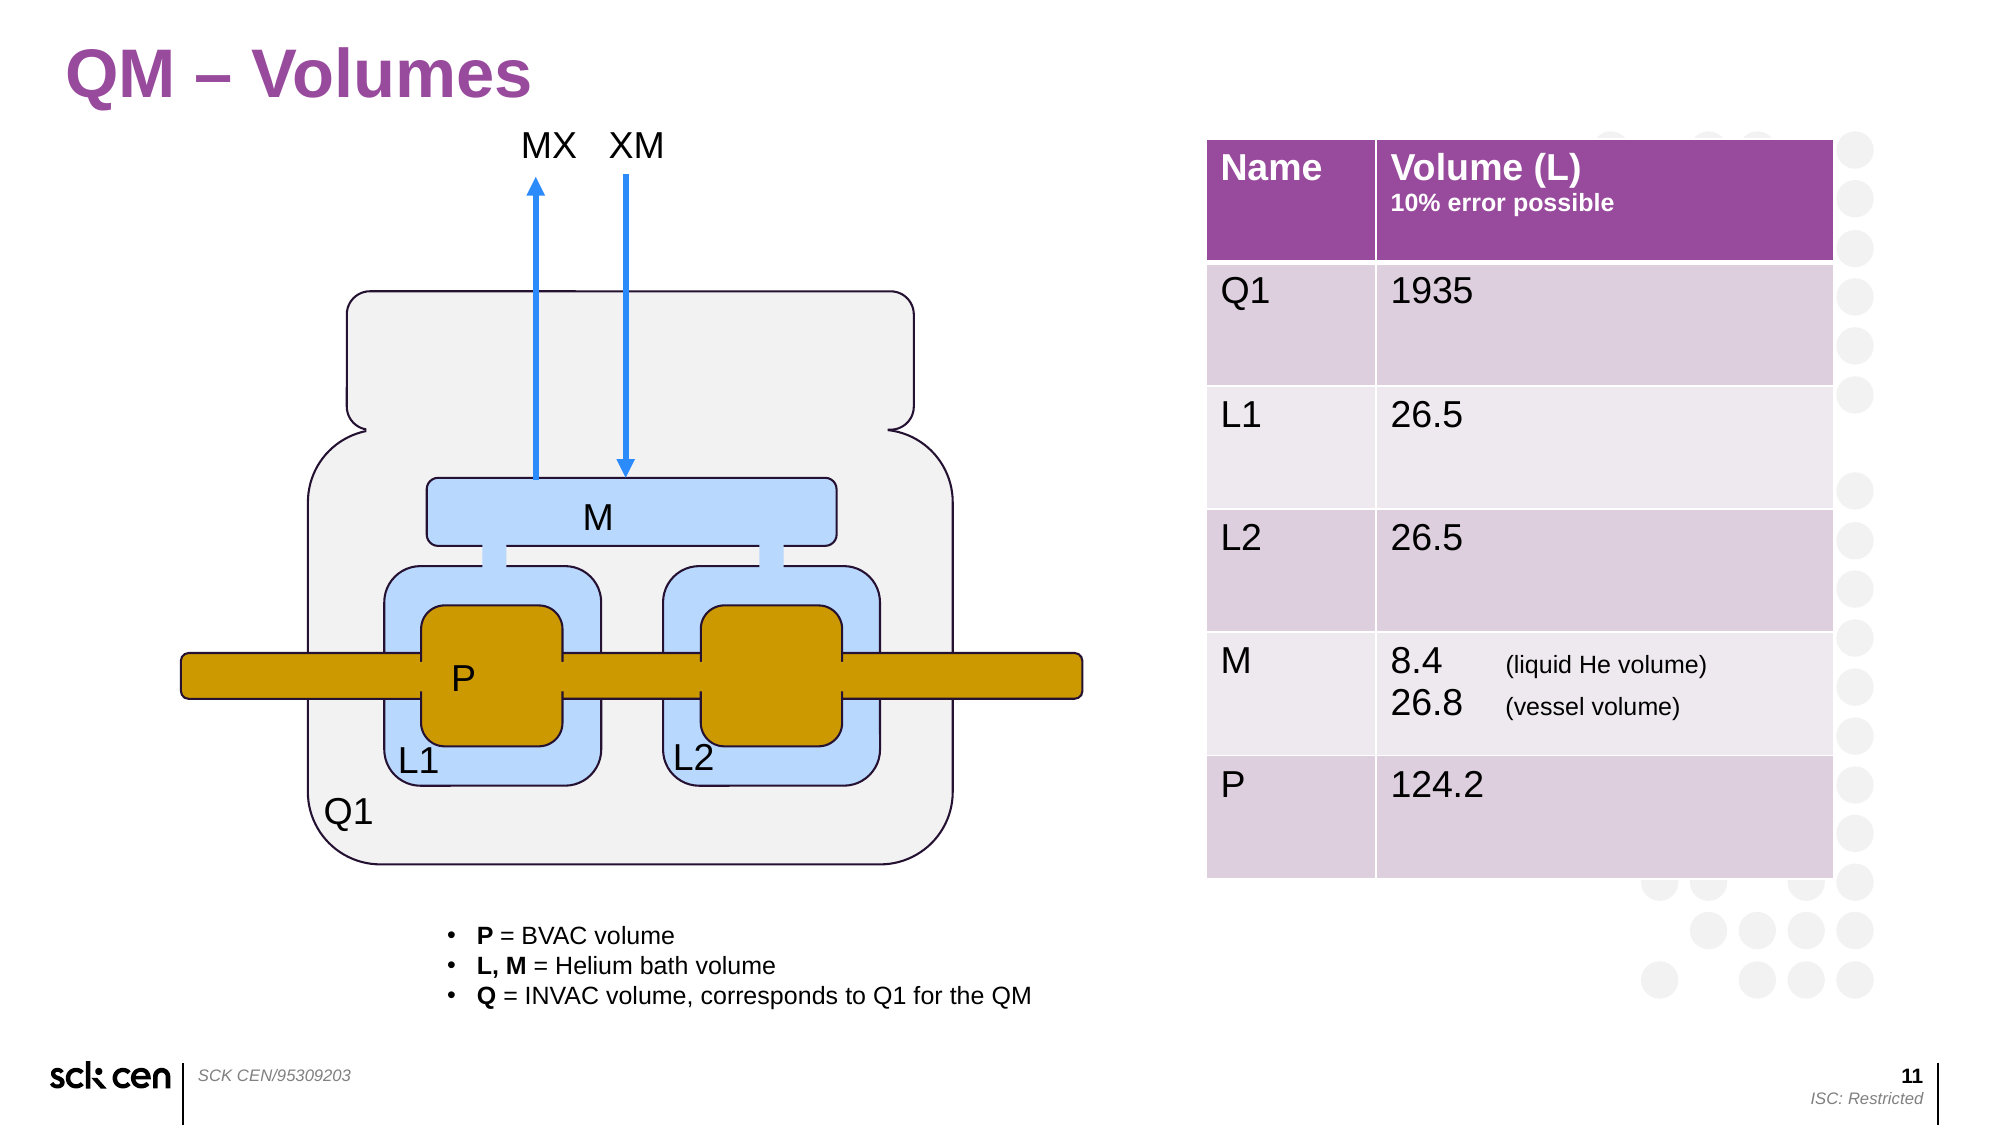

# QM – Volumes
XM
MX
| Name | Volume (L) 10% error possible |
| --- | --- |
| Q1 | 1935 |
| L1 | 26.5 |
| L2 | 26.5 |
| M | 8.4 (liquid He volume) 26.8 (vessel volume) |
| P | 124.2 |

M

P
L2
L1
Q1
P = BVAC volume
L, M = Helium bath volume
Q = INVAC volume, corresponds to Q1 for the QM
11